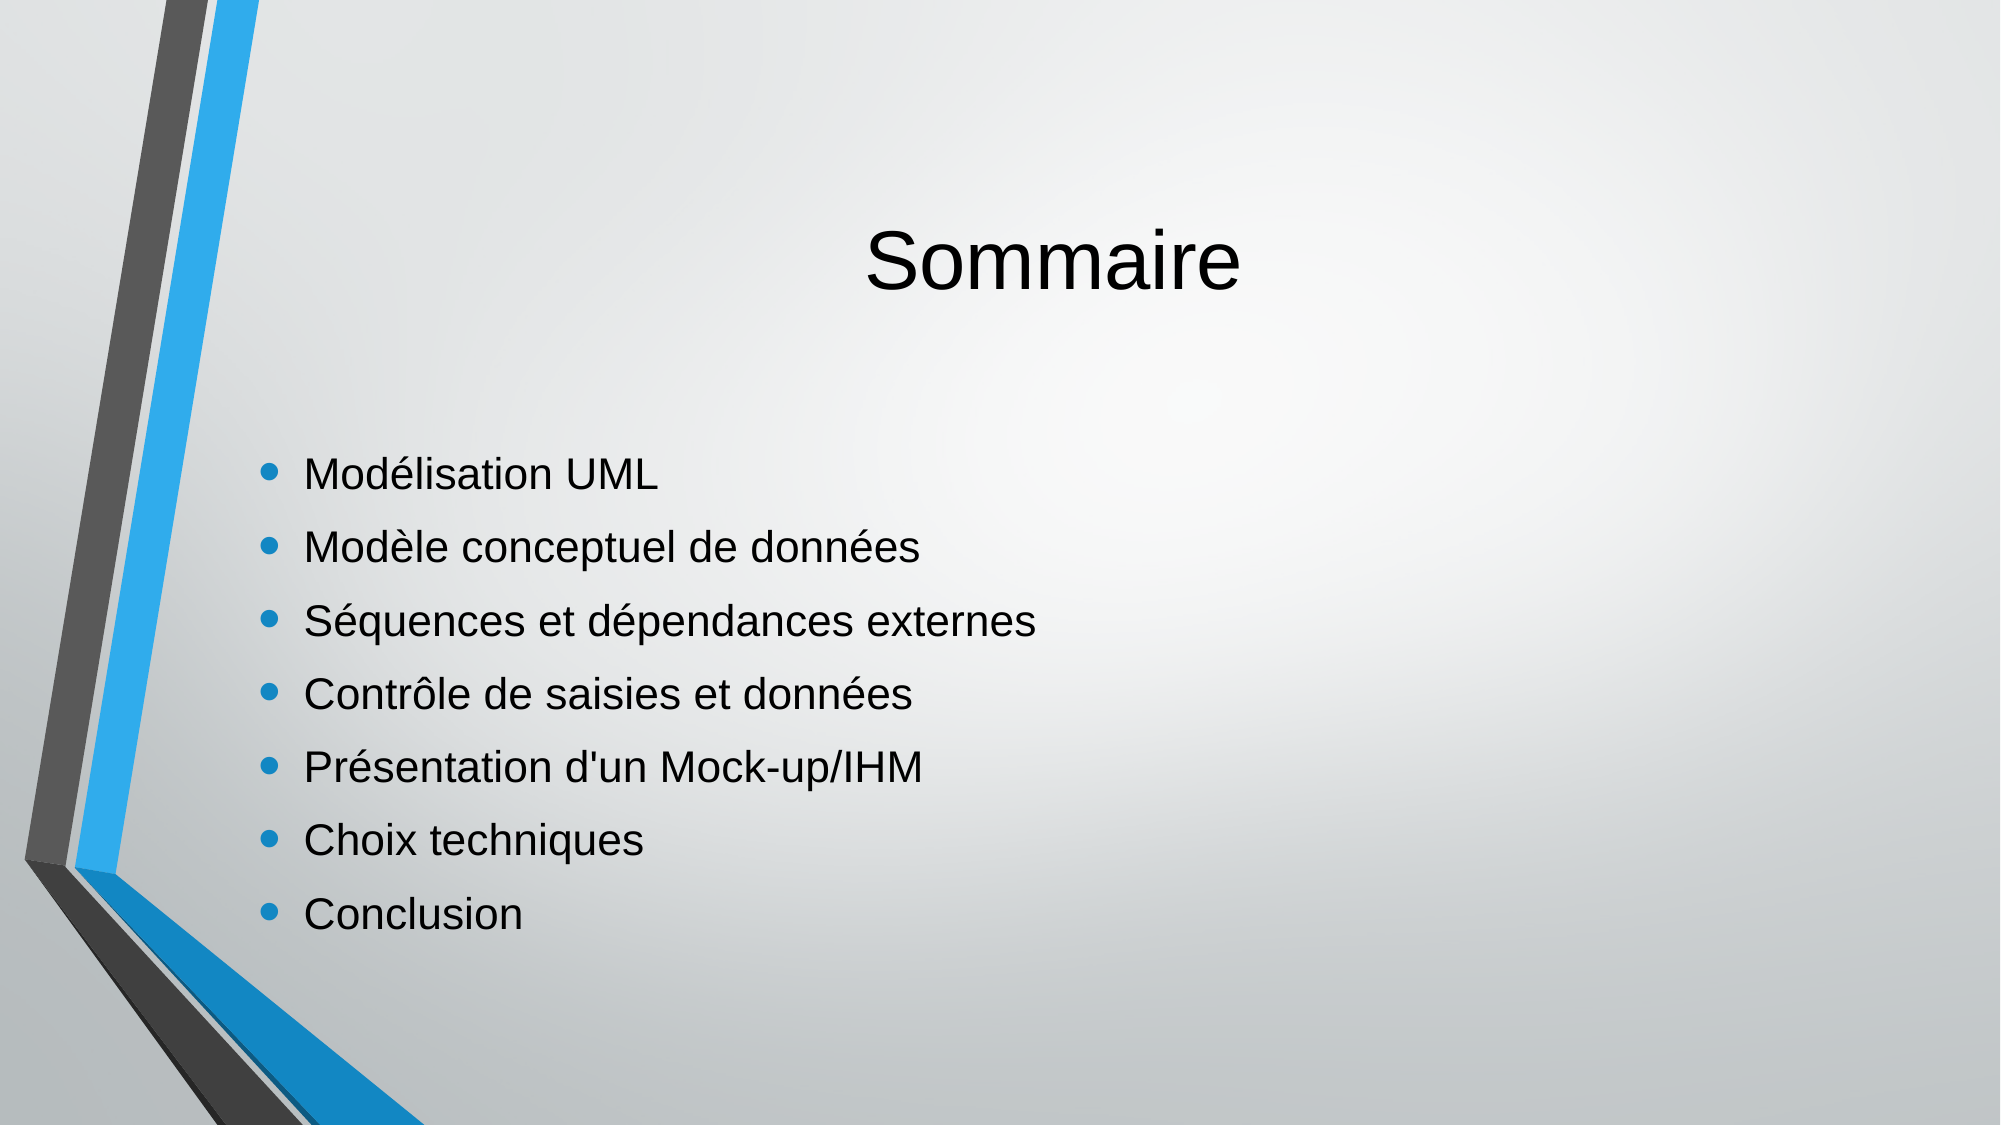

# Sommaire
Modélisation UML
Modèle conceptuel de données
Séquences et dépendances externes
Contrôle de saisies et données
Présentation d'un Mock-up/IHM
Choix techniques
Conclusion